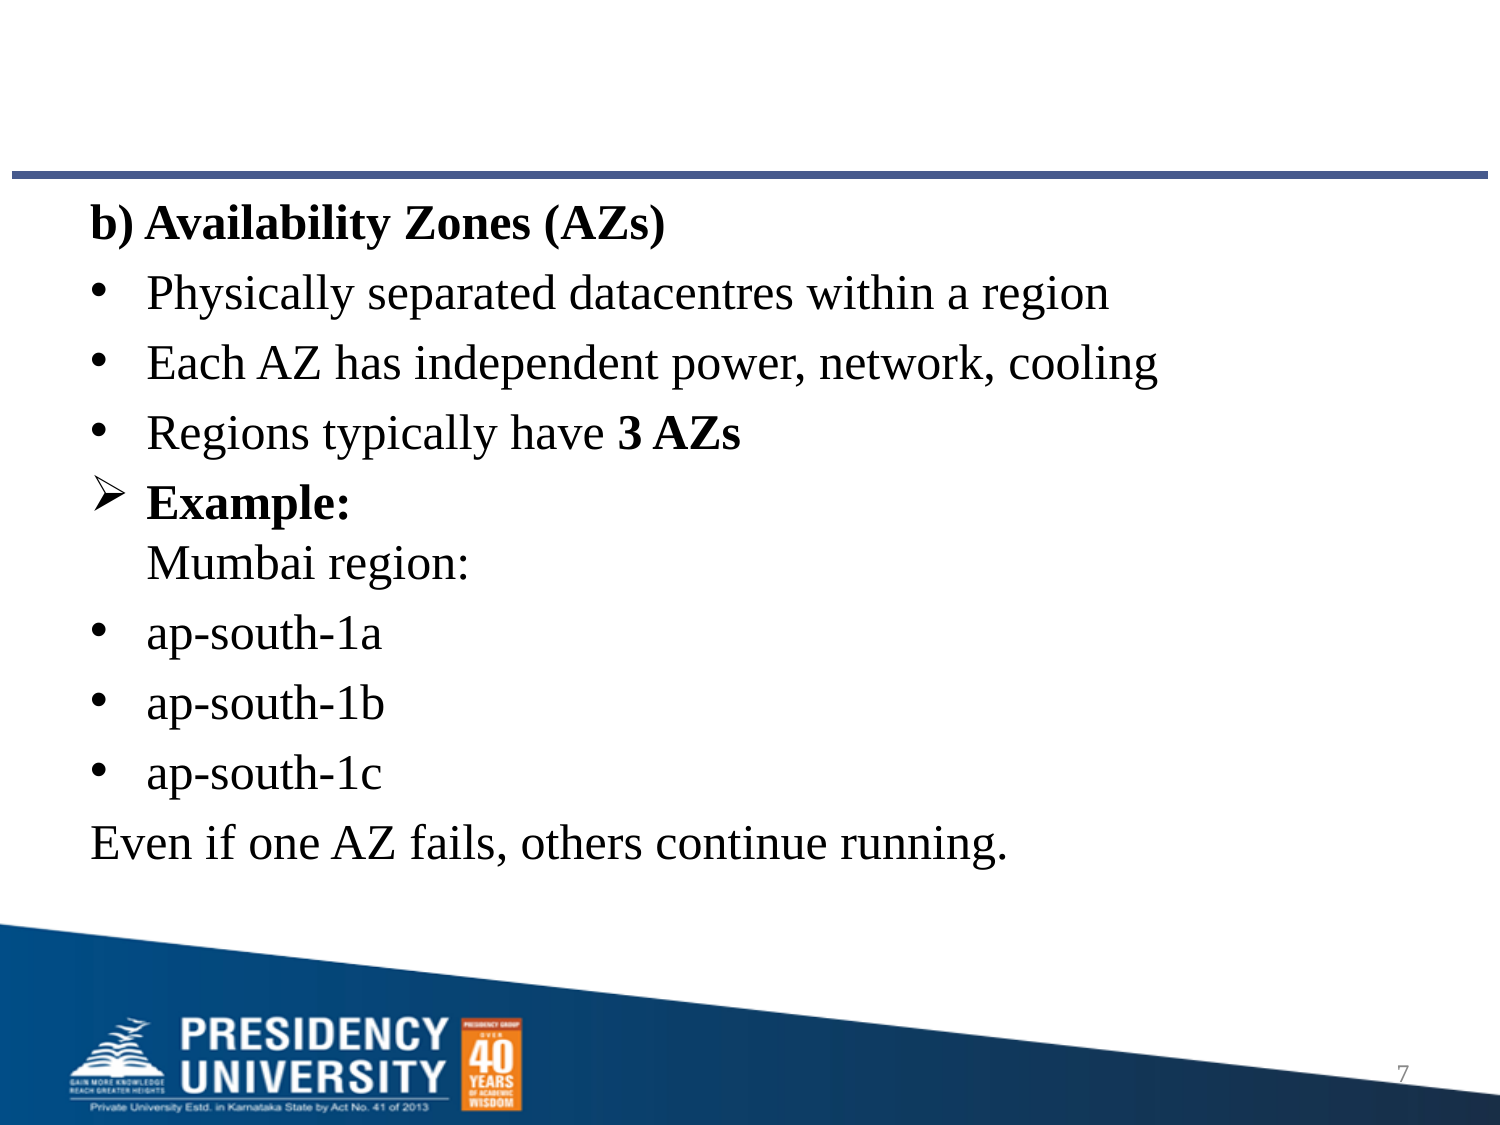

b) Availability Zones (AZs)
Physically separated datacentres within a region
Each AZ has independent power, network, cooling
Regions typically have 3 AZs
Example:
Mumbai region:
ap-south-1a
ap-south-1b
ap-south-1c
Even if one AZ fails, others continue running.
7